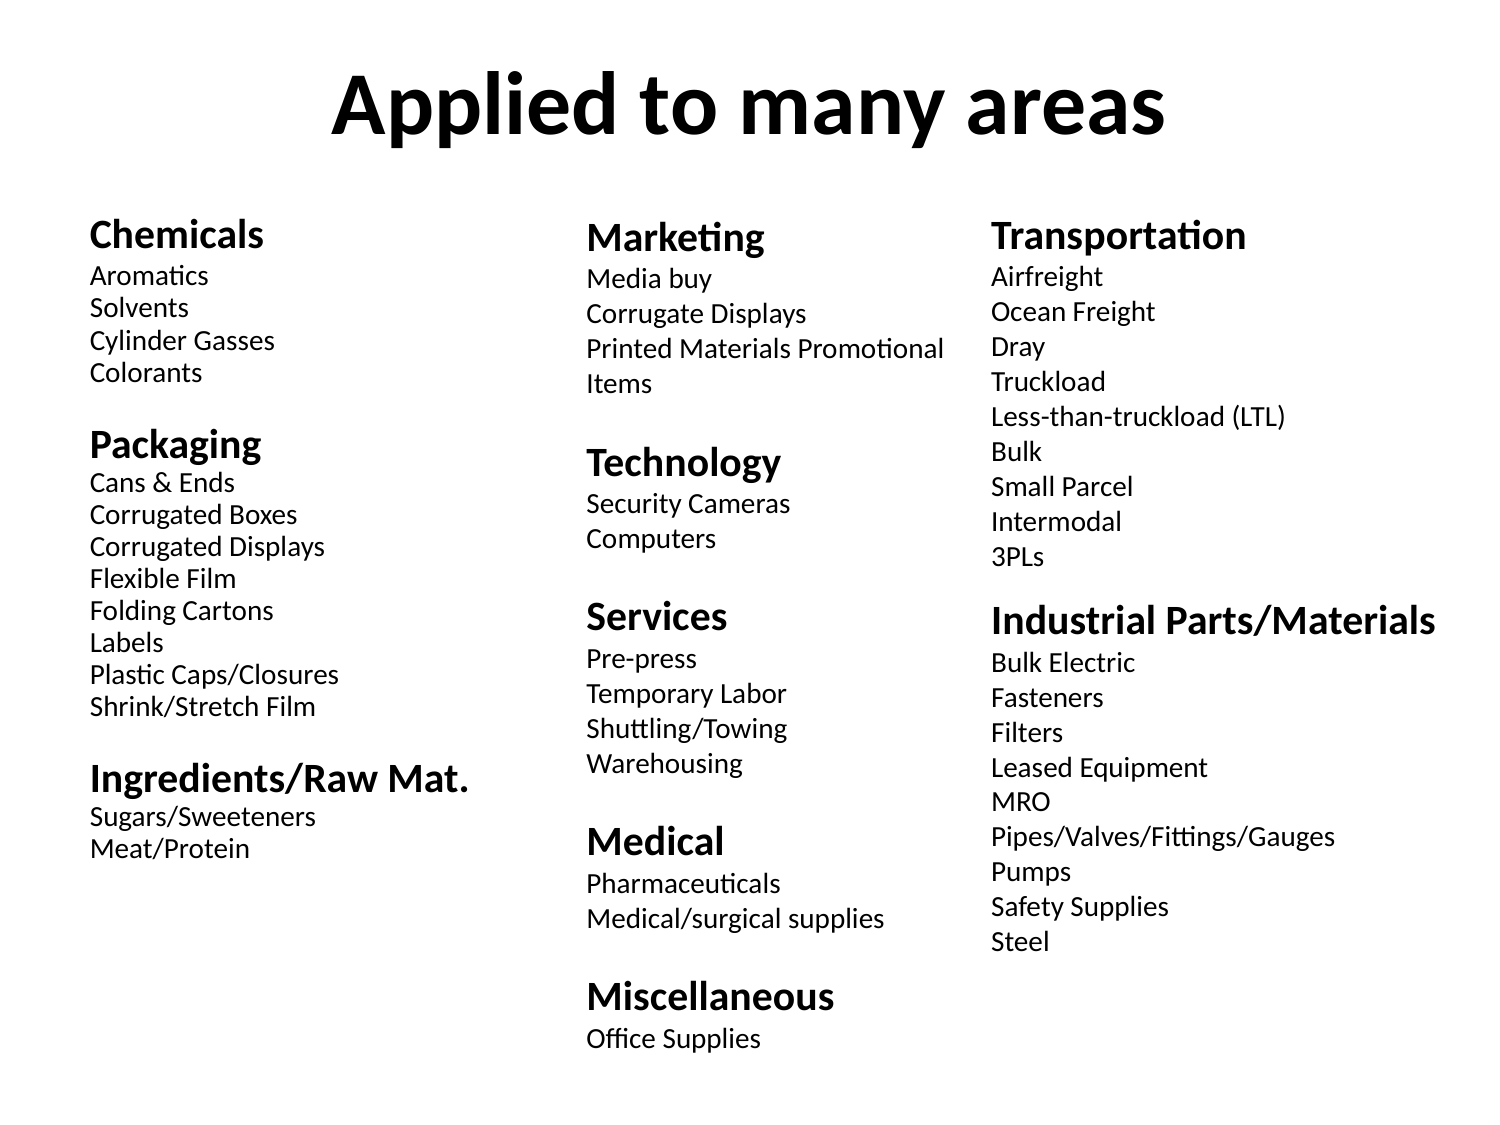

# Applied to many areas
Chemicals
Aromatics
Solvents
Cylinder Gasses
Colorants

Packaging
Cans & Ends
Corrugated Boxes
Corrugated Displays
Flexible Film
Folding Cartons
Labels
Plastic Caps/Closures
Shrink/Stretch Film

Ingredients/Raw Mat.
Sugars/Sweeteners
Meat/Protein

Transportation
Airfreight
Ocean Freight
Dray
Truckload
Less-than-truckload (LTL)
Bulk
Small Parcel
Intermodal
3PLs
Industrial Parts/Materials
Bulk Electric
Fasteners
Filters
Leased Equipment
MRO
Pipes/Valves/Fittings/Gauges
Pumps
Safety Supplies
Steel
Marketing
Media buy
Corrugate Displays
Printed Materials Promotional Items

Technology
Security Cameras
Computers

Services
Pre-press
Temporary Labor
Shuttling/Towing
Warehousing

Medical
Pharmaceuticals
Medical/surgical supplies

Miscellaneous
Office Supplies